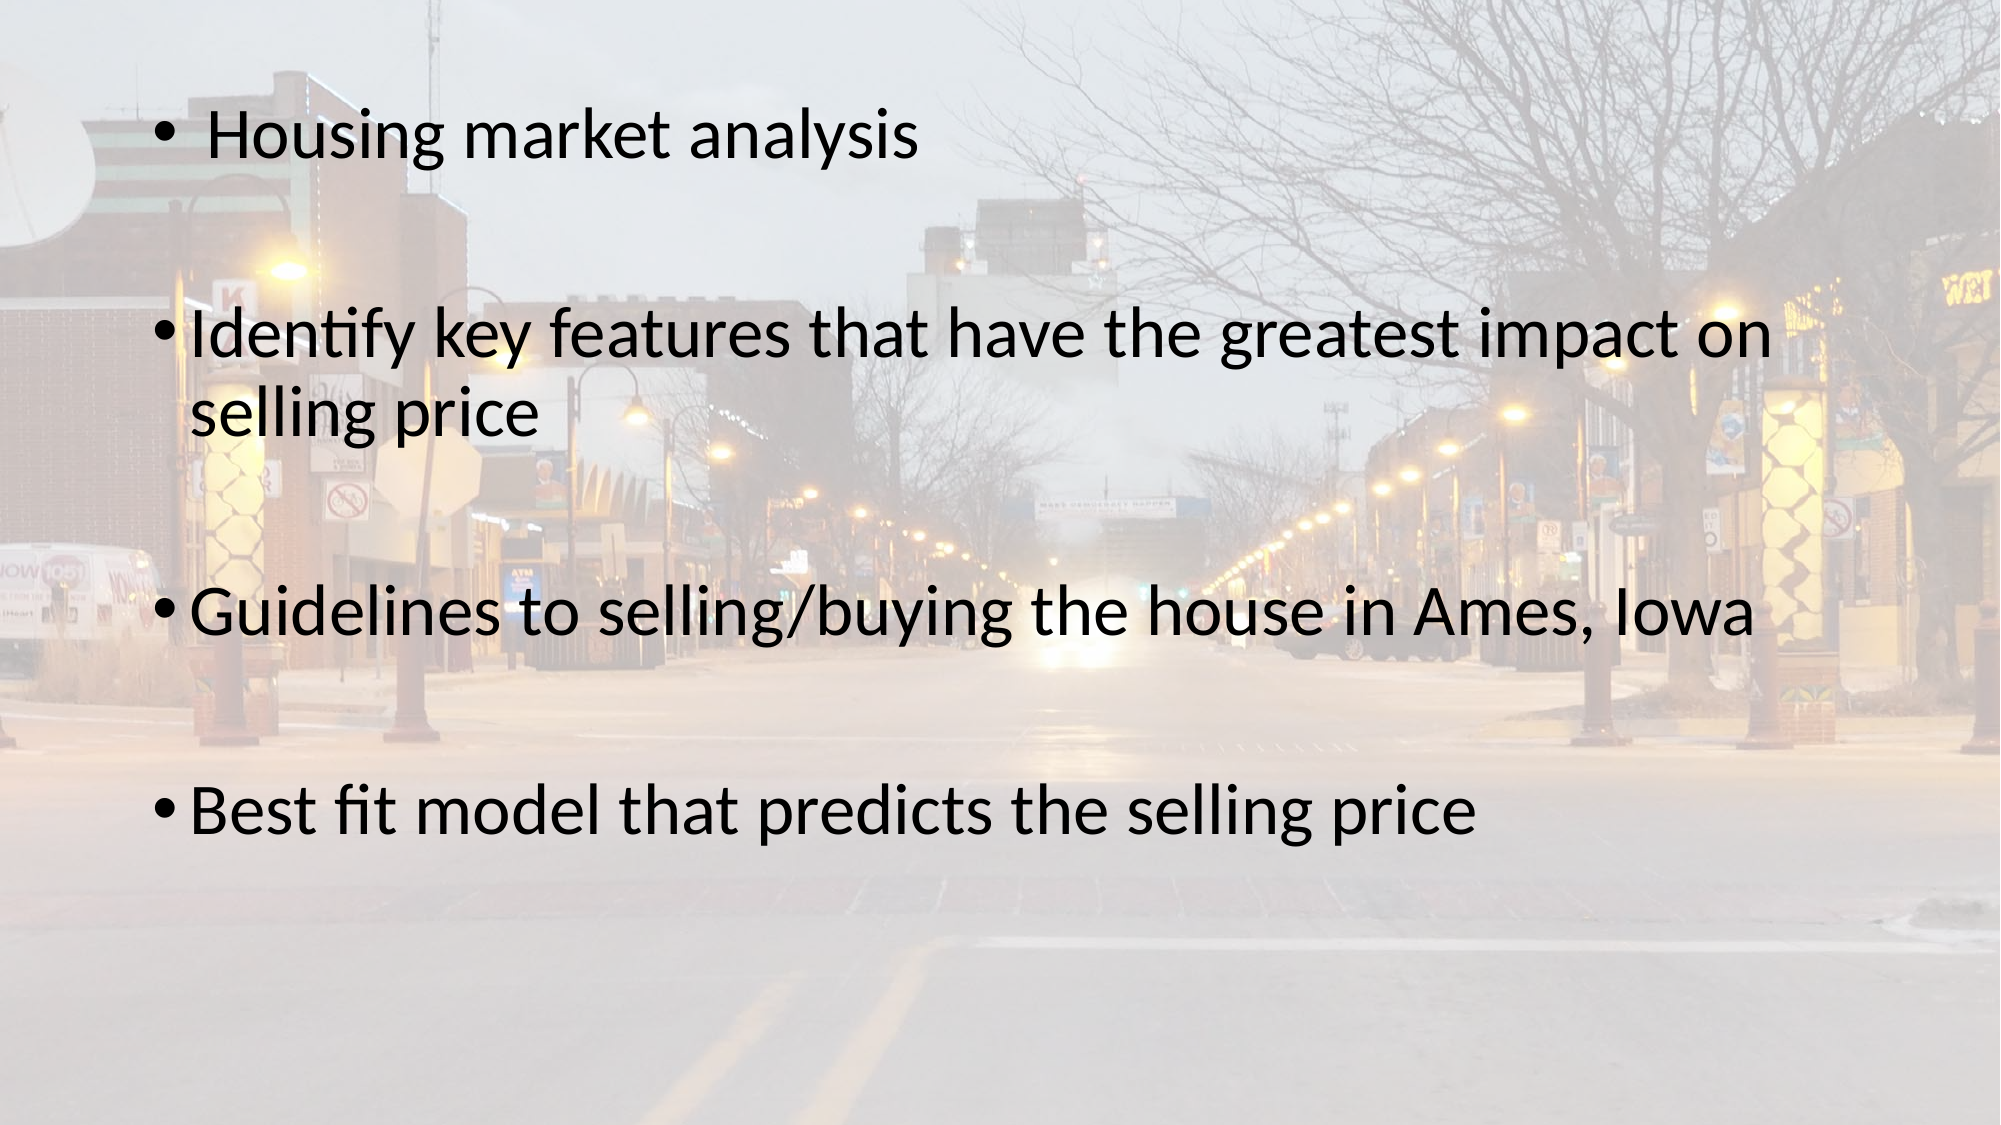

Housing market analysis

Identify key features that have the greatest impact on selling price

Guidelines to selling/buying the house in Ames, Iowa

Best fit model that predicts the selling price